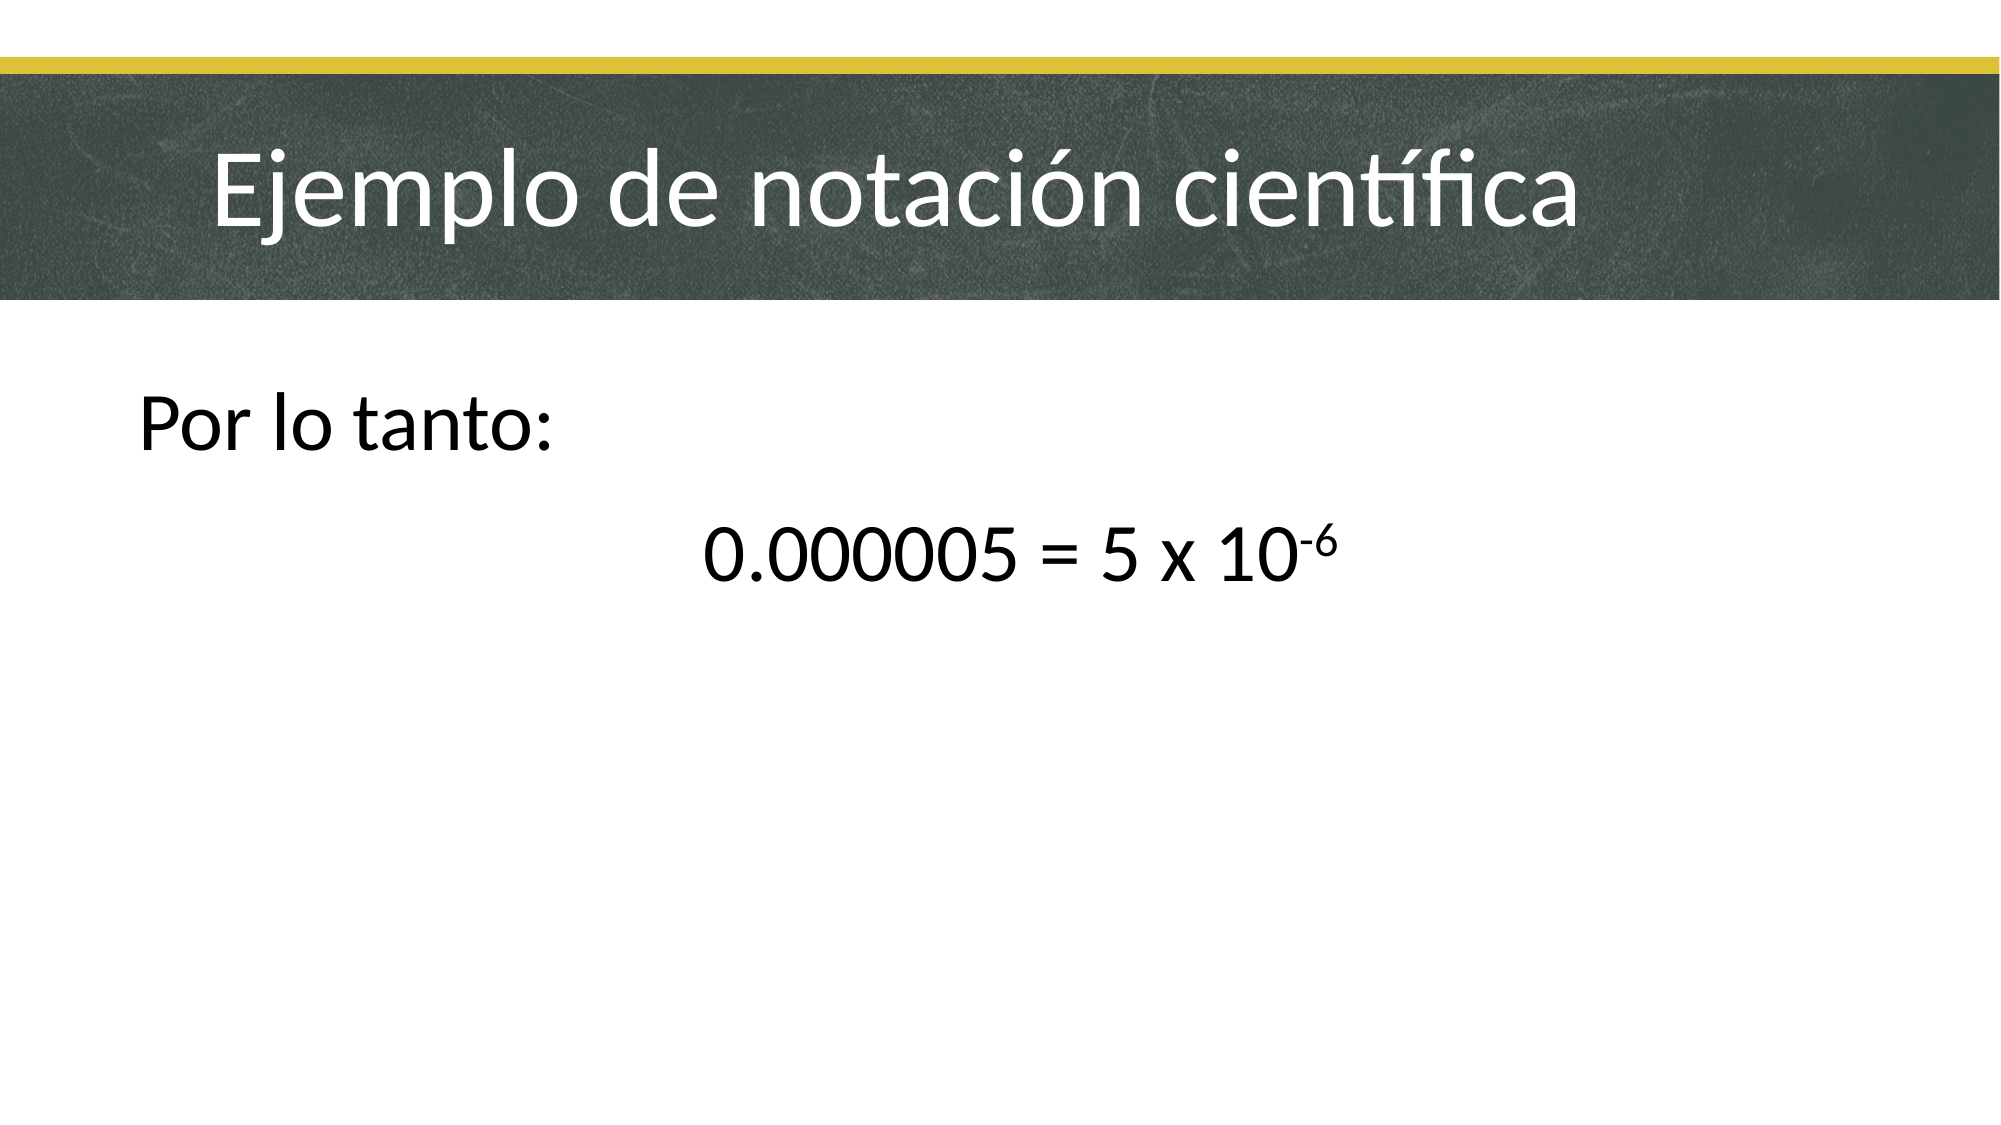

Ejemplo de notación científica
Por lo tanto:
0.000005 = 5 x 10-6